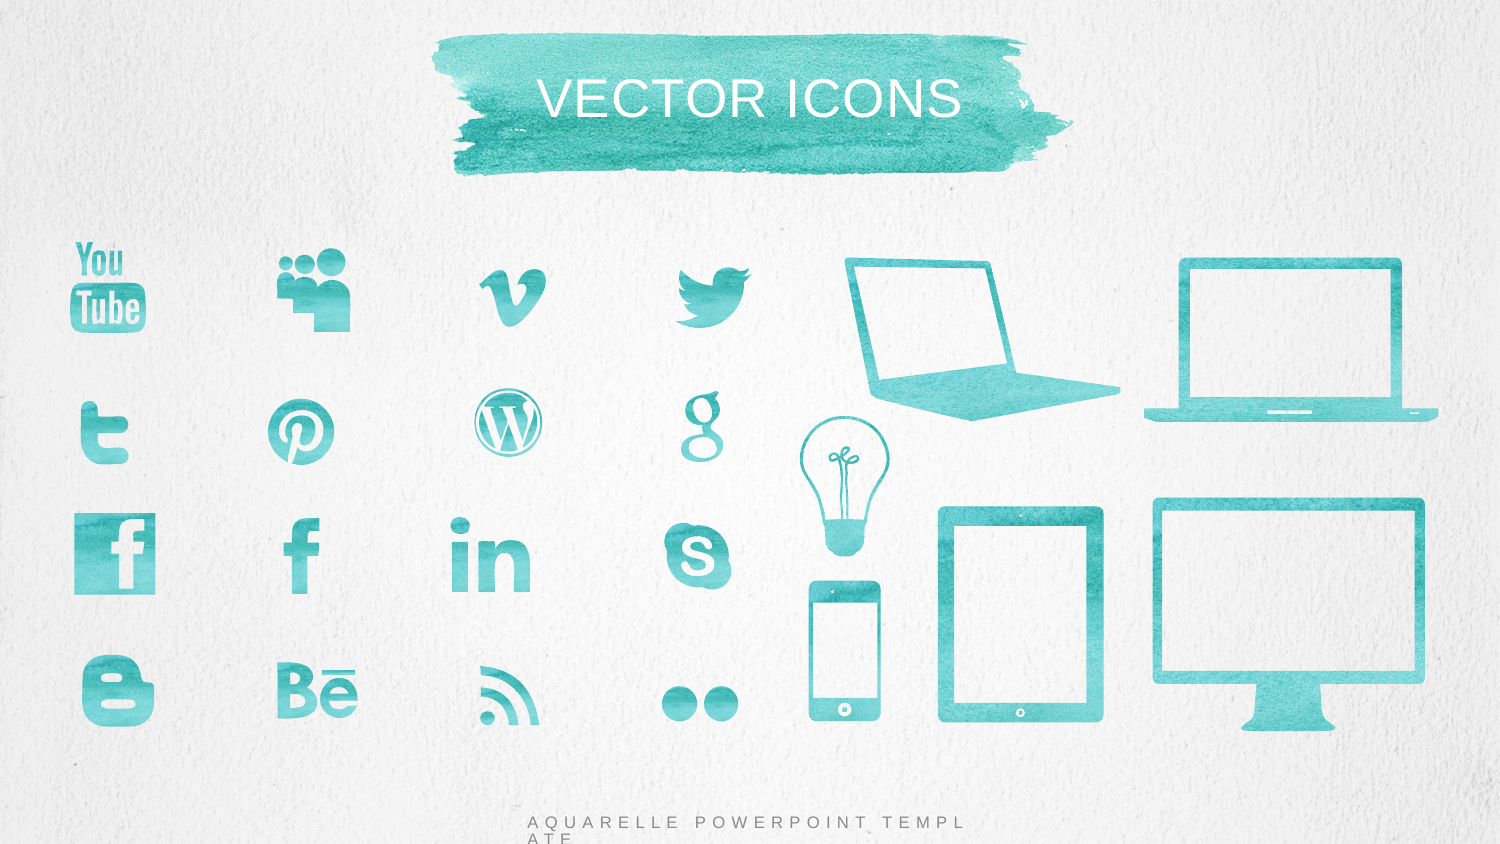

# Vector icons

AQUARELLE POWERPOINT TEMPLATE
36